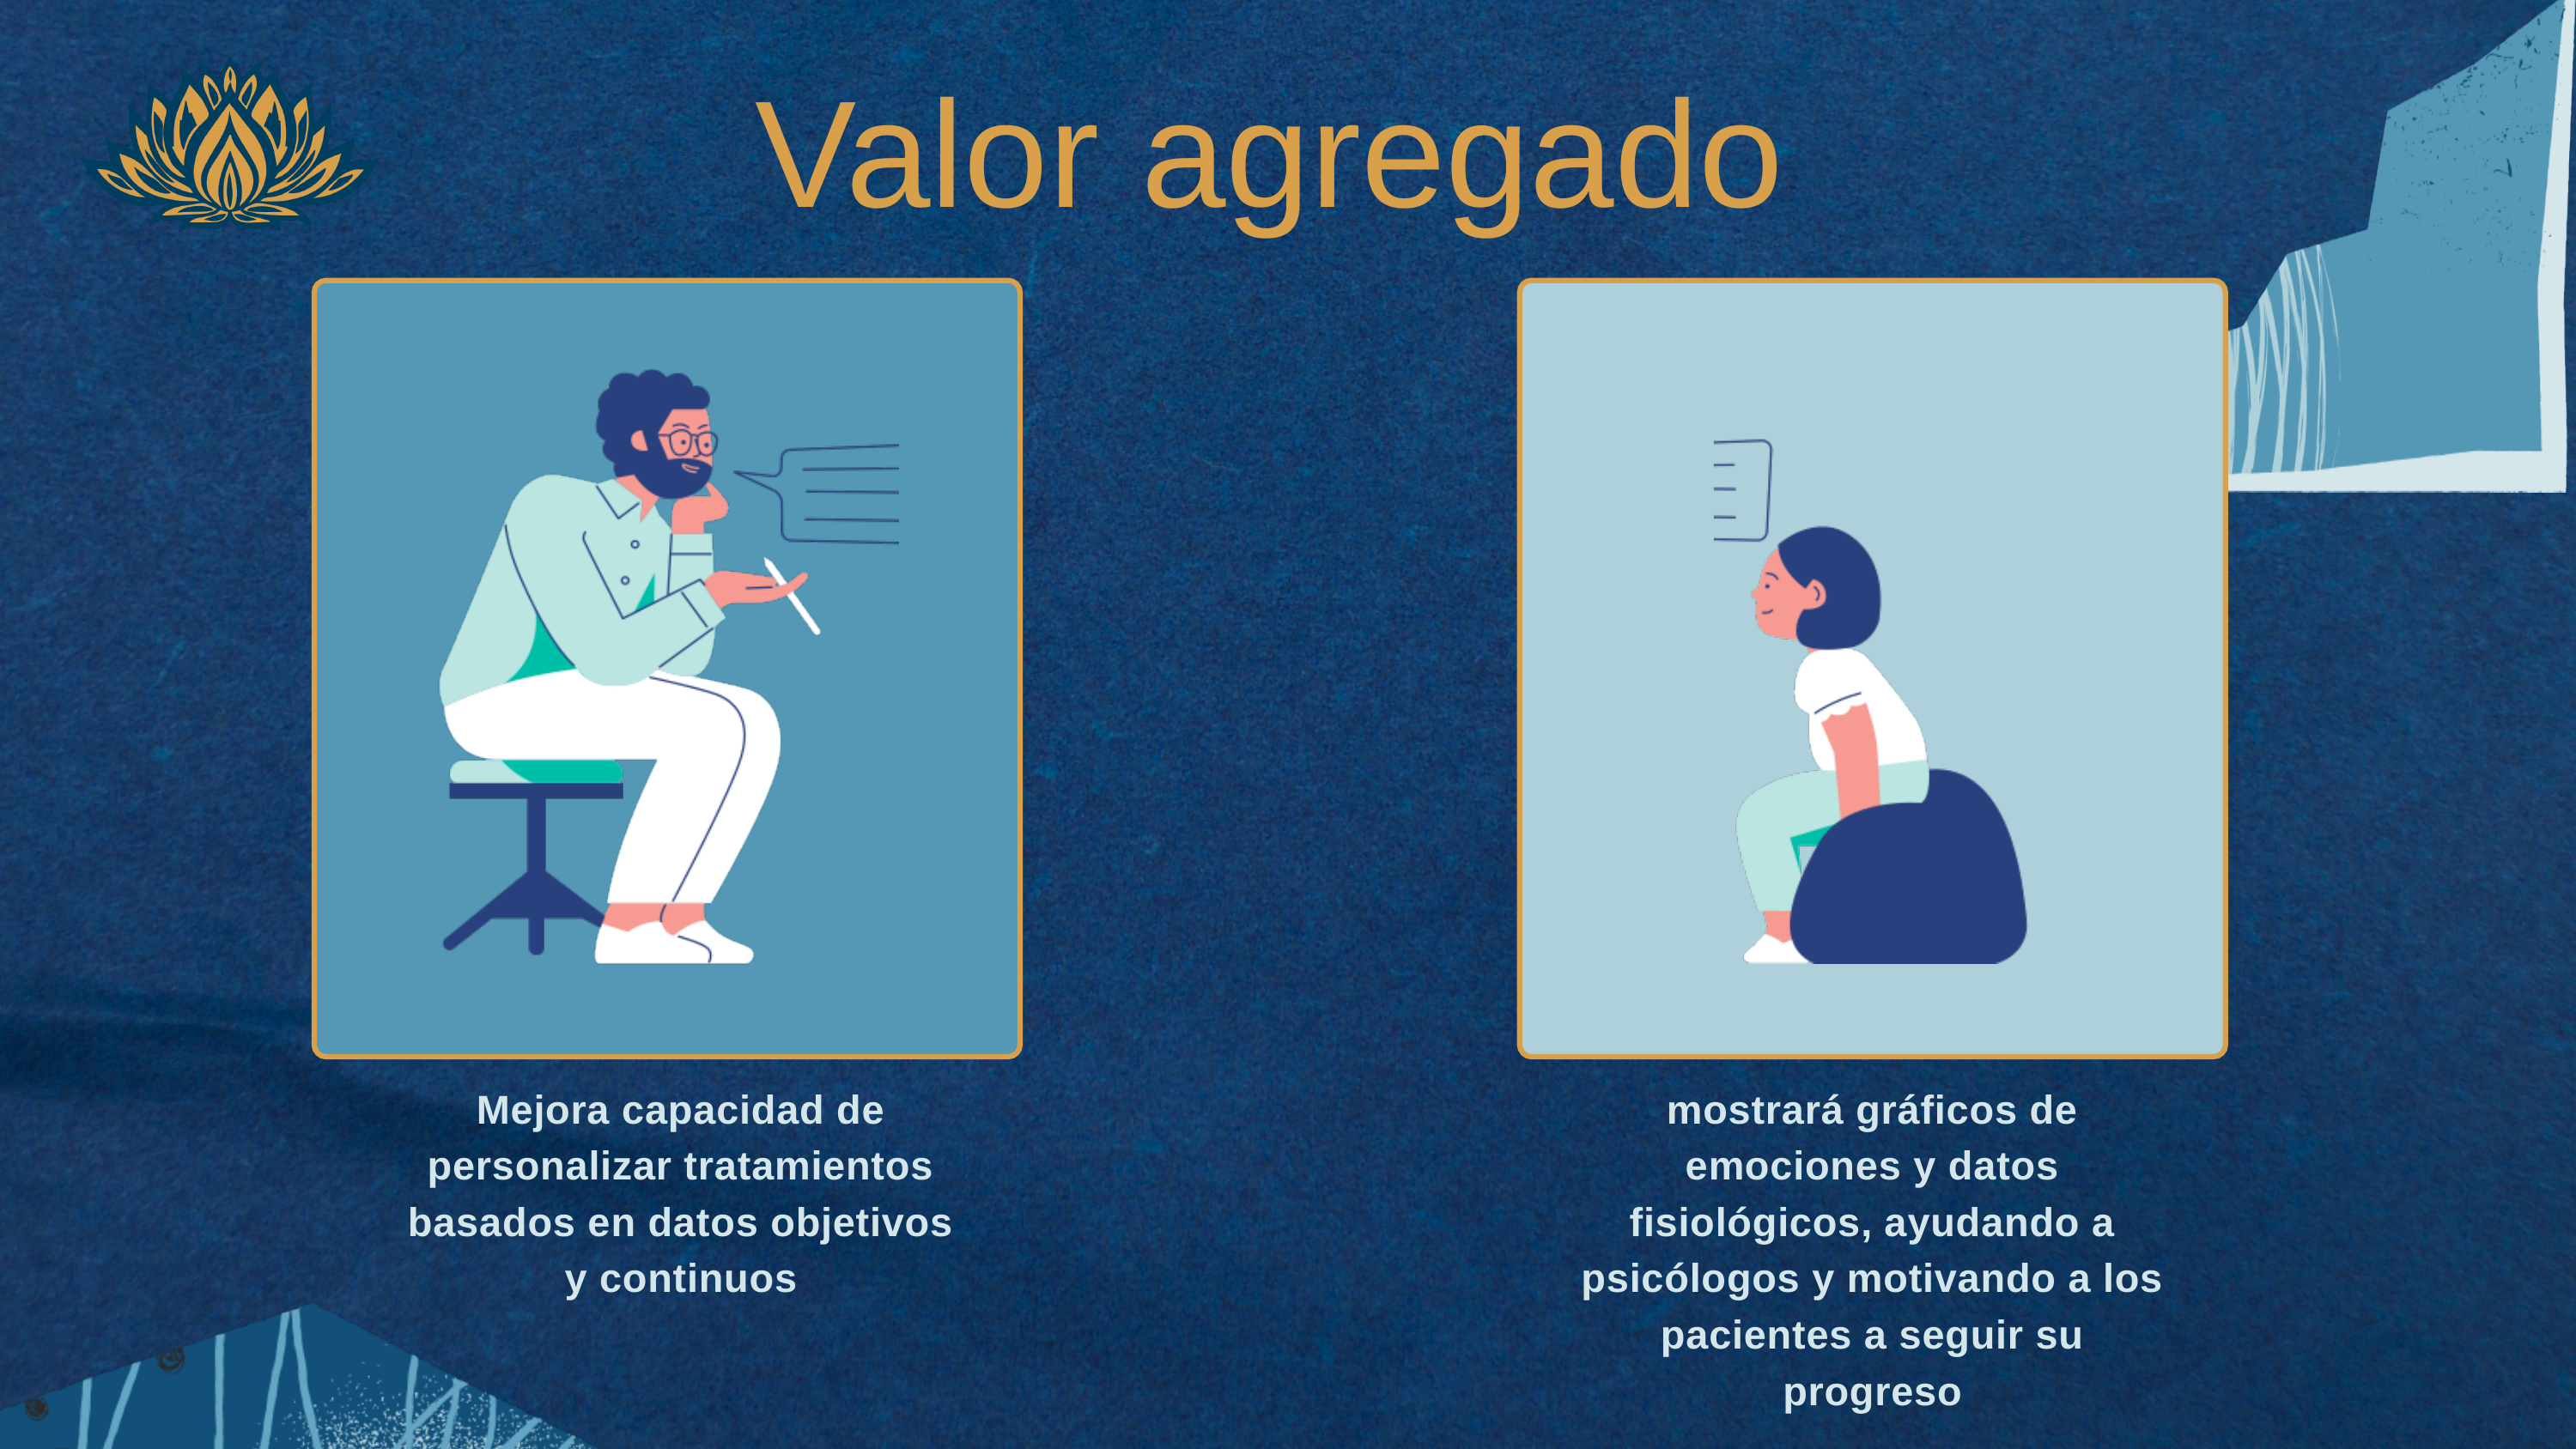

Valor agregado

Mejora capacidad de personalizar tratamientos basados en datos objetivos y continuos
mostrará gráficos de emociones y datos fisiológicos, ayudando a psicólogos y motivando a los pacientes a seguir su progreso